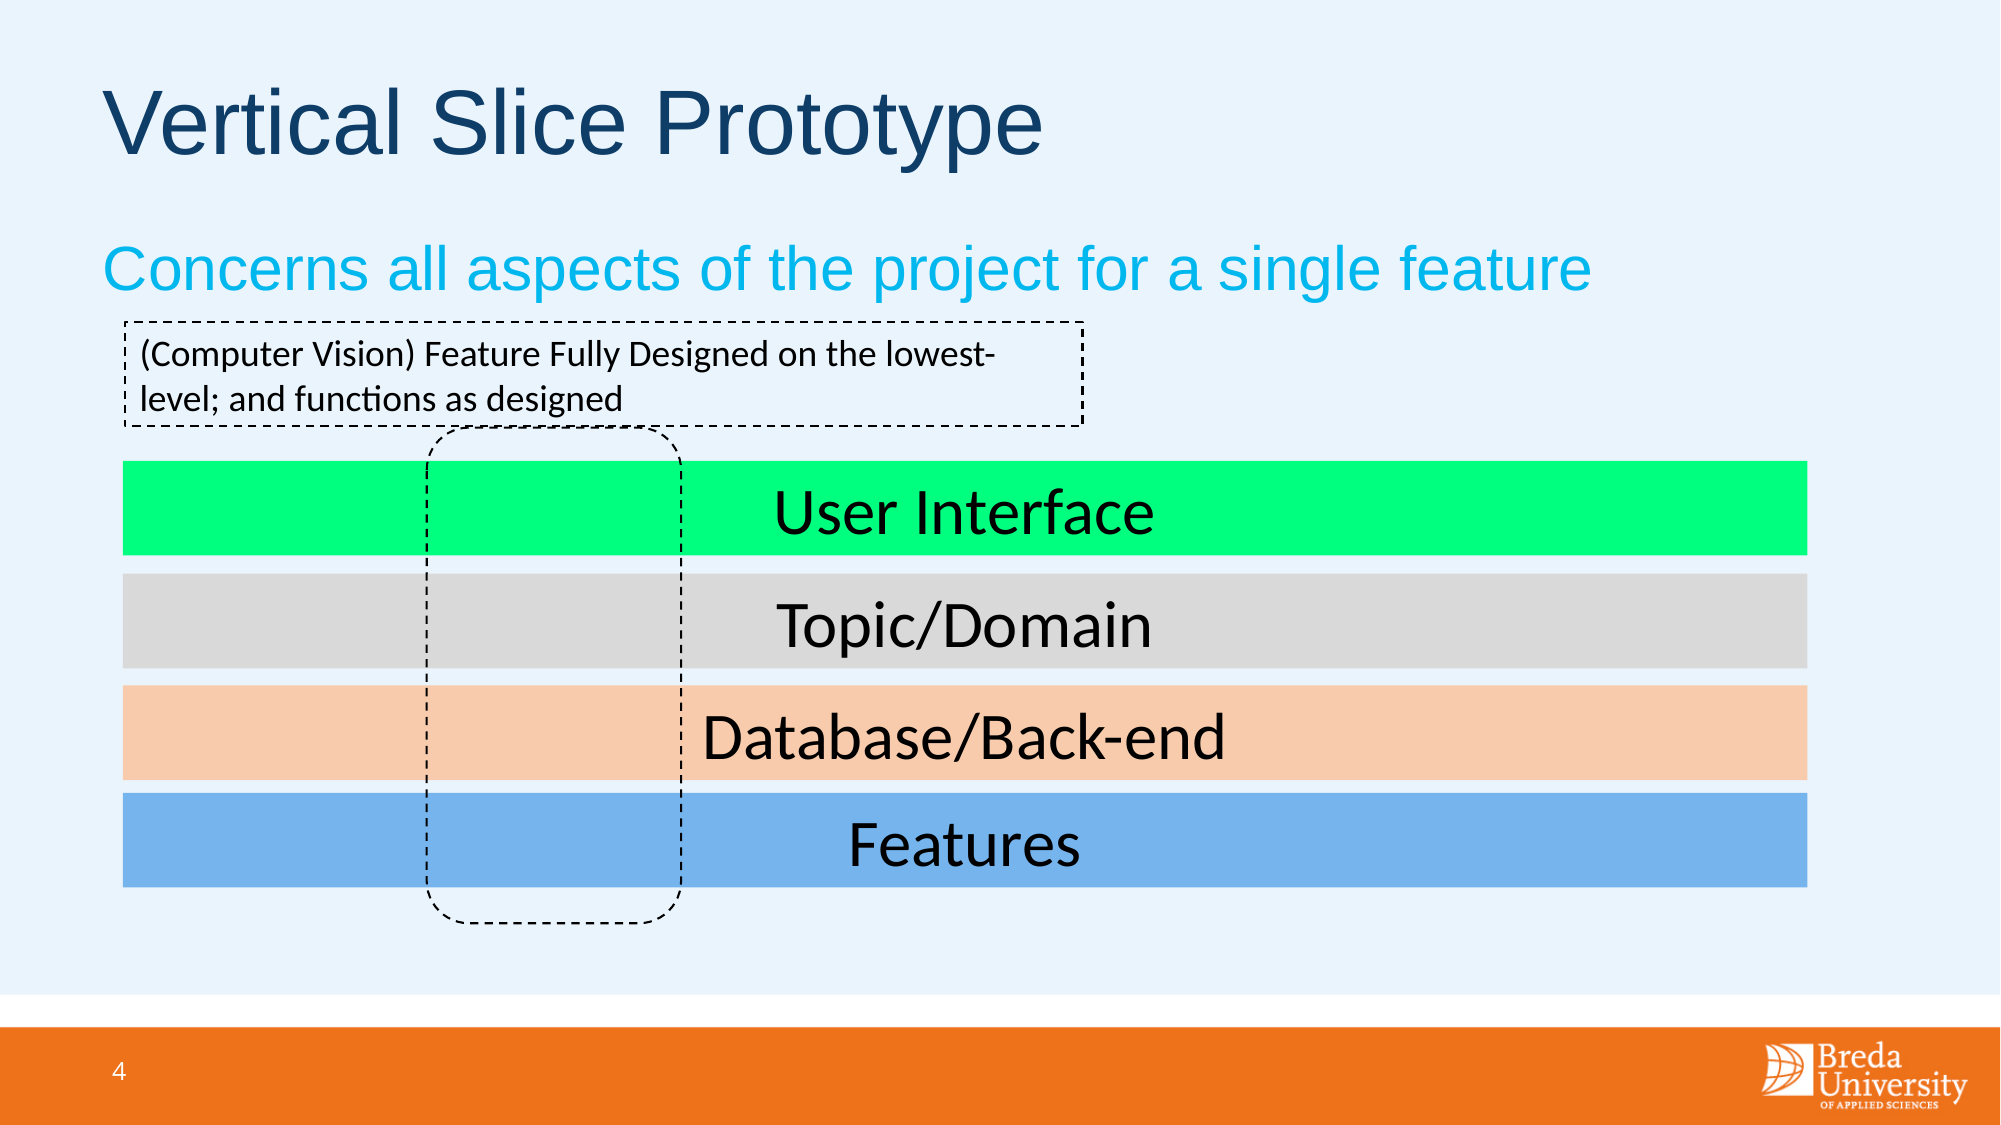

# Vertical Slice Prototype
Concerns all aspects of the project for a single feature
(Computer Vision) Feature Fully Designed on the lowest-level; and functions as designed

User Interface
Topic/Domain
Database/Back-end
Features
4